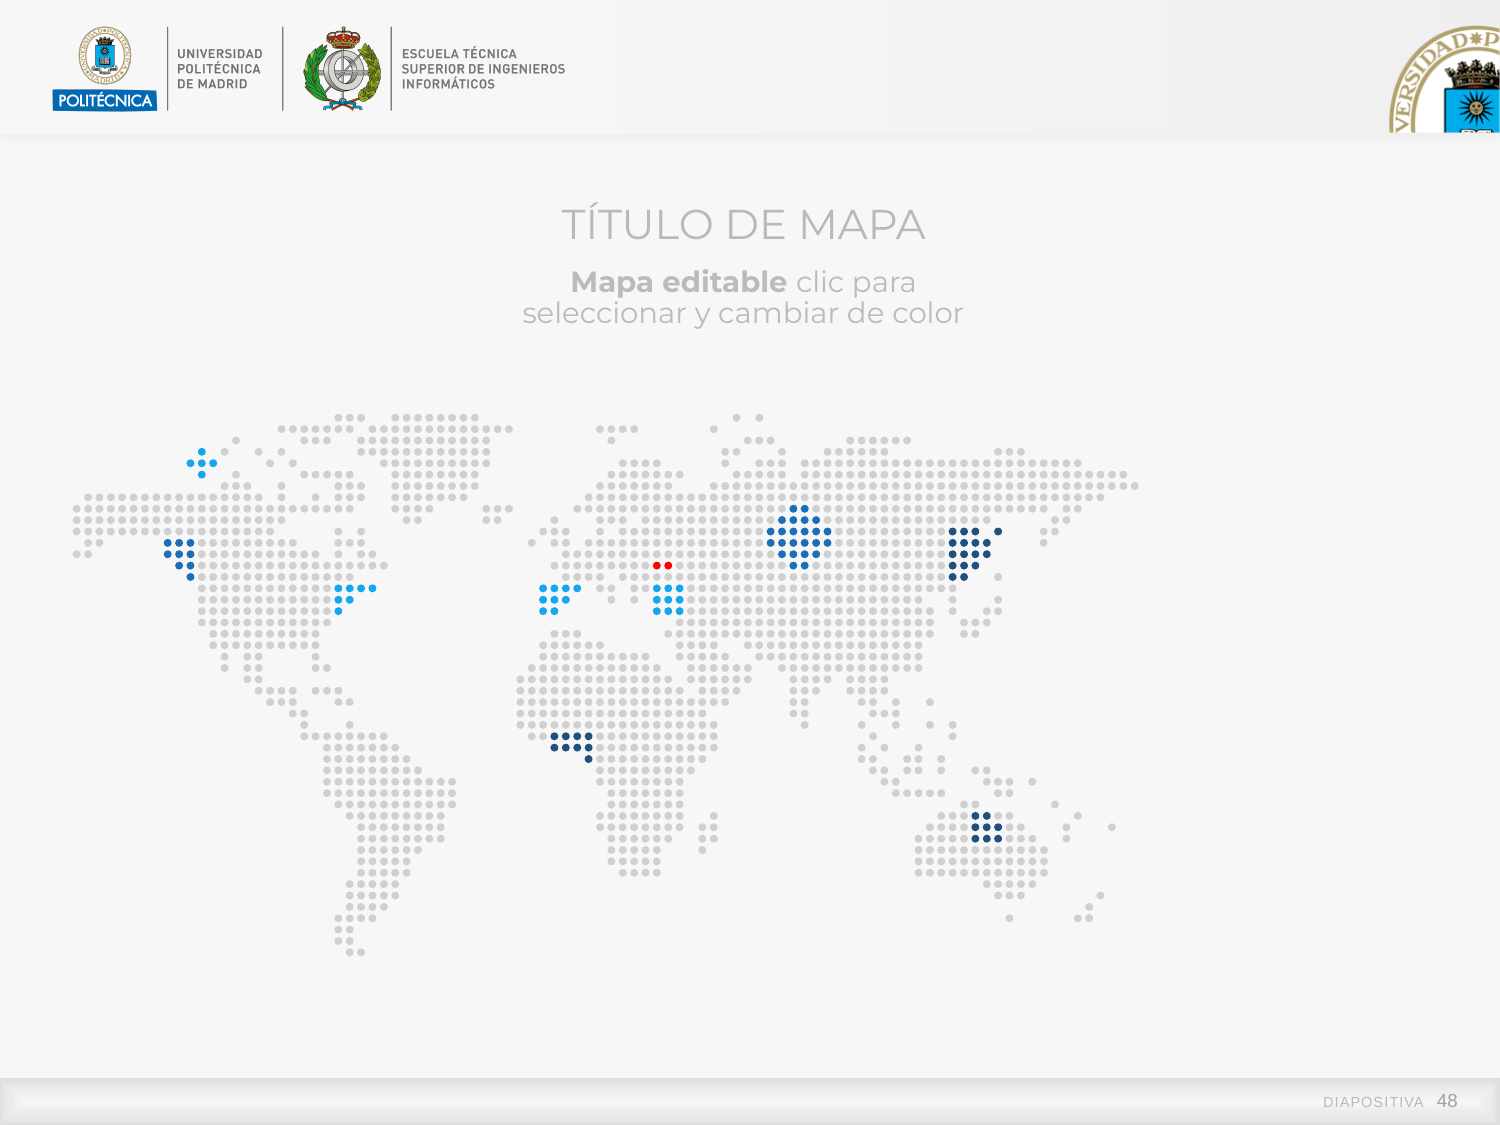

TÍTULO DE MAPA
Mapa editable clic para seleccionar y cambiar de color